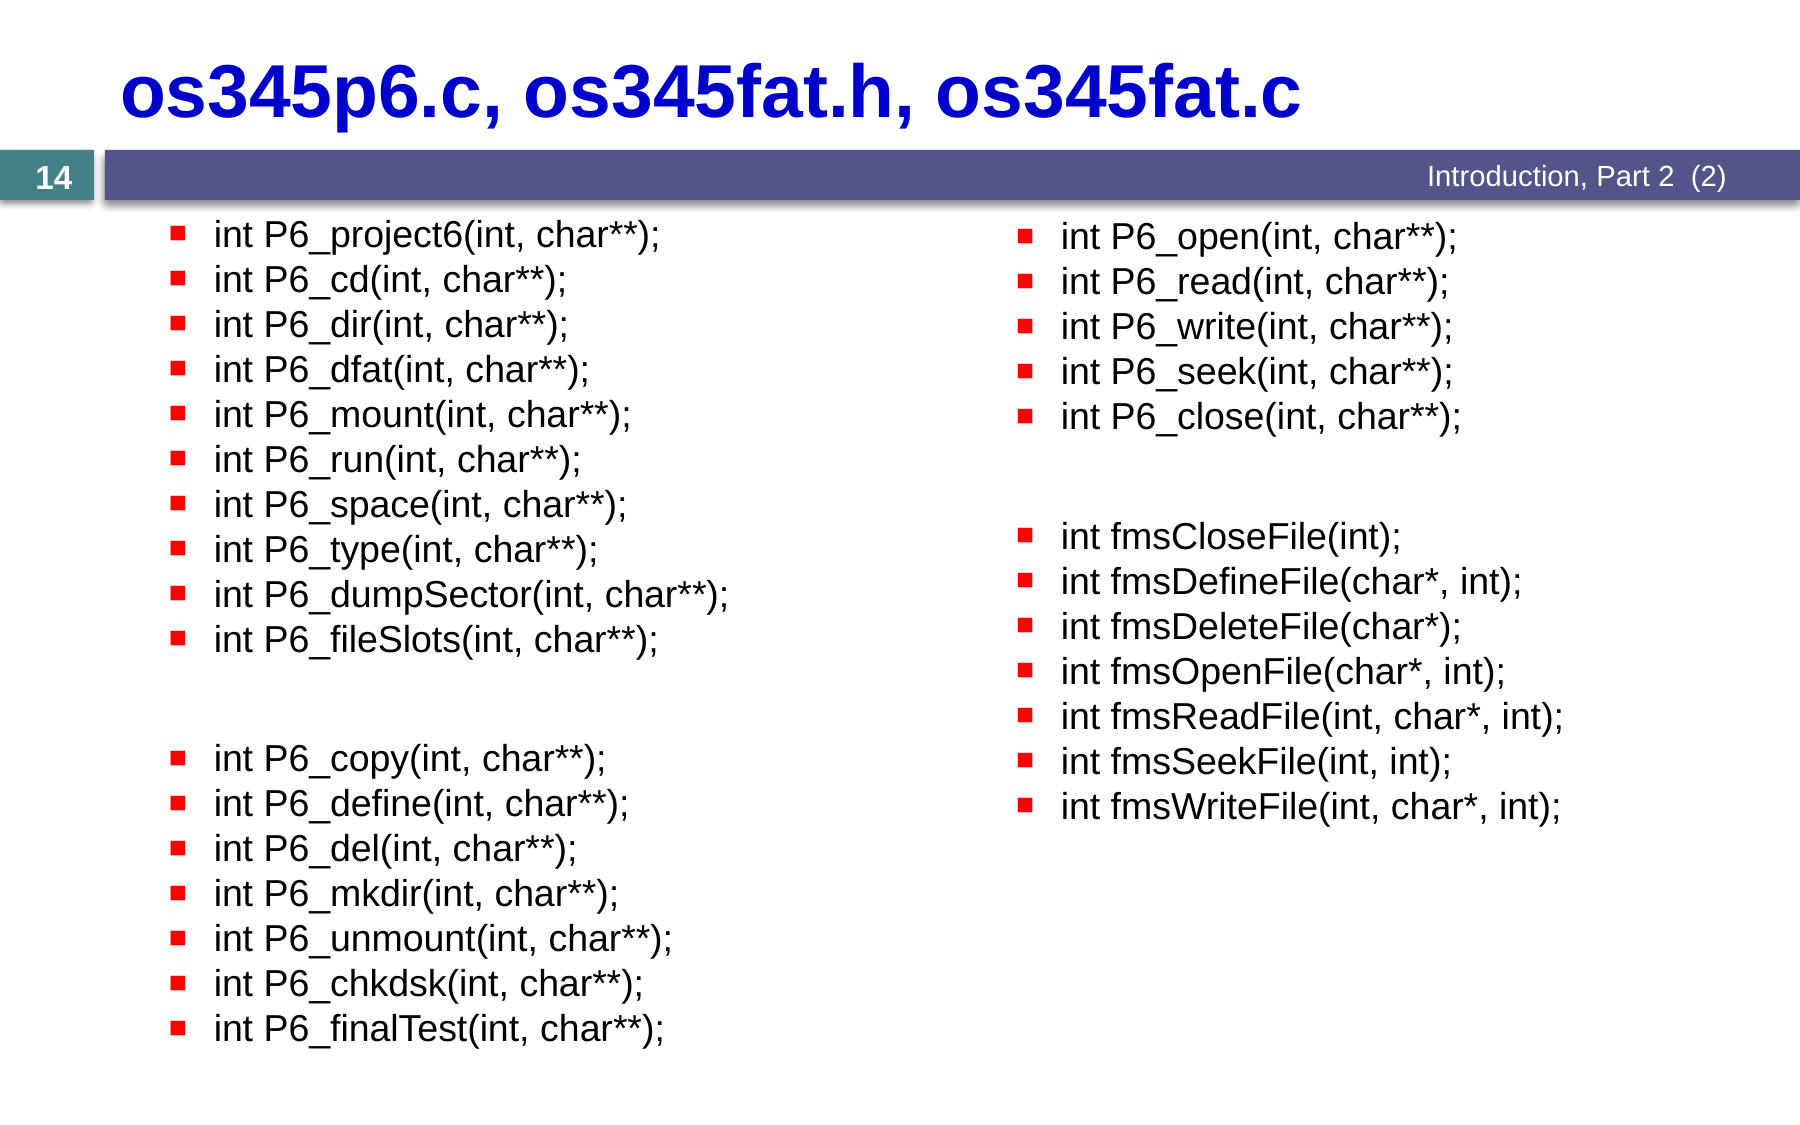

# os345p6.c, os345fat.h, os345fat.c
Introduction, Part 2  (2)
14
int P6_project6(int, char**);
int P6_cd(int, char**);
int P6_dir(int, char**);
int P6_dfat(int, char**);
int P6_mount(int, char**);
int P6_run(int, char**);
int P6_space(int, char**);
int P6_type(int, char**);
int P6_dumpSector(int, char**);
int P6_fileSlots(int, char**);

int P6_copy(int, char**);
int P6_define(int, char**);
int P6_del(int, char**);
int P6_mkdir(int, char**);
int P6_unmount(int, char**);
int P6_chkdsk(int, char**);
int P6_finalTest(int, char**);
int P6_open(int, char**);
int P6_read(int, char**);
int P6_write(int, char**);
int P6_seek(int, char**);
int P6_close(int, char**);

int fmsCloseFile(int);
int fmsDefineFile(char*, int);
int fmsDeleteFile(char*);
int fmsOpenFile(char*, int);
int fmsReadFile(int, char*, int);
int fmsSeekFile(int, int);
int fmsWriteFile(int, char*, int);